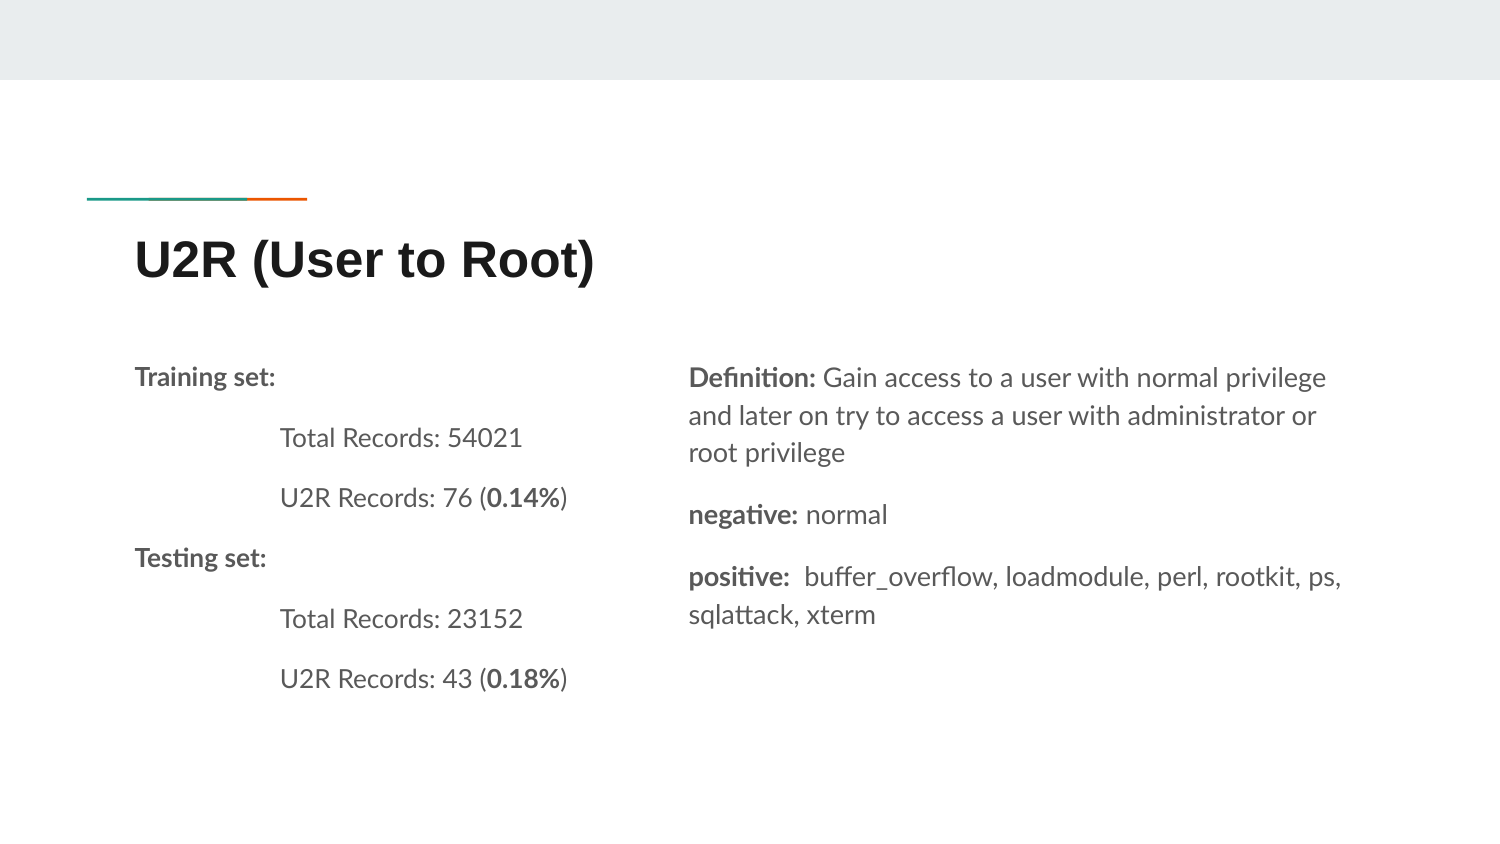

# U2R (User to Root)
Training set:
	Total Records: 54021
	U2R Records: 76 (0.14%)
Testing set:
	Total Records: 23152
	U2R Records: 43 (0.18%)
Definition: Gain access to a user with normal privilege and later on try to access a user with administrator or root privilege
negative: normal
positive:  buffer_overflow, loadmodule, perl, rootkit, ps, sqlattack, xterm